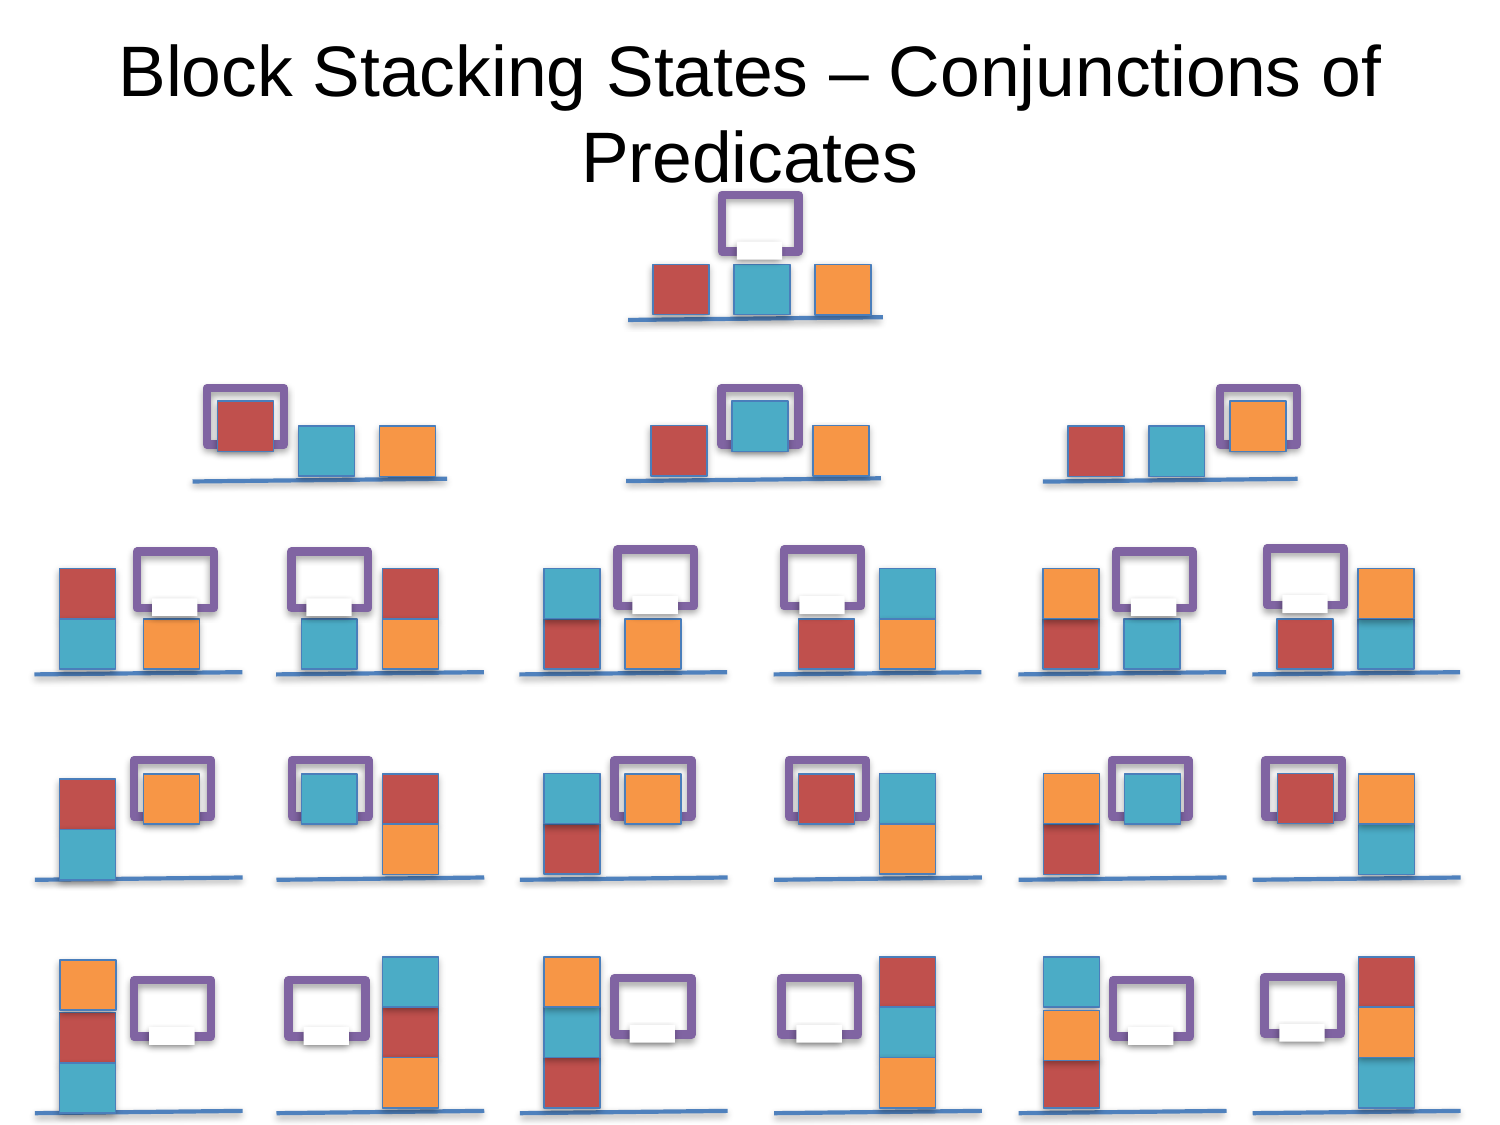

# Block Stacking States – Conjunctions of Predicates